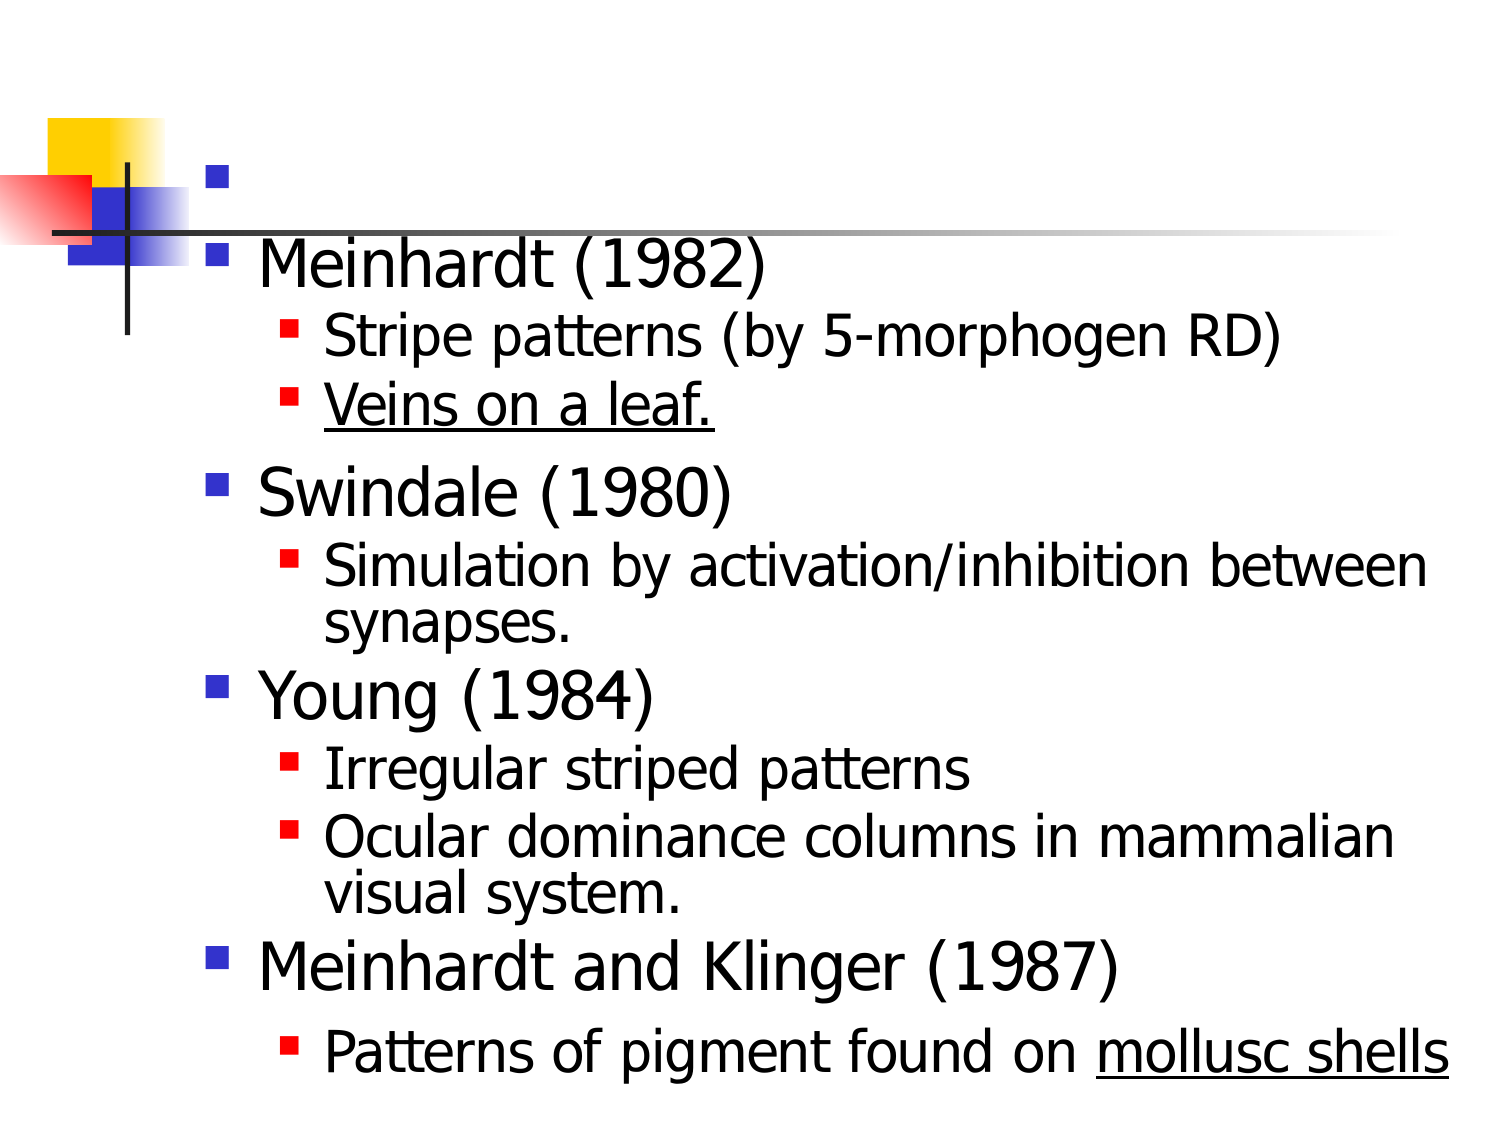

# Meinhardt (1982)
Stripe patterns (by 5-morphogen RD)
Veins on a leaf.
Swindale (1980)
Simulation by activation/inhibition between synapses.
Young (1984)
Irregular striped patterns
Ocular dominance columns in mammalian visual system.
Meinhardt and Klinger (1987)
Patterns of pigment found on mollusc shells